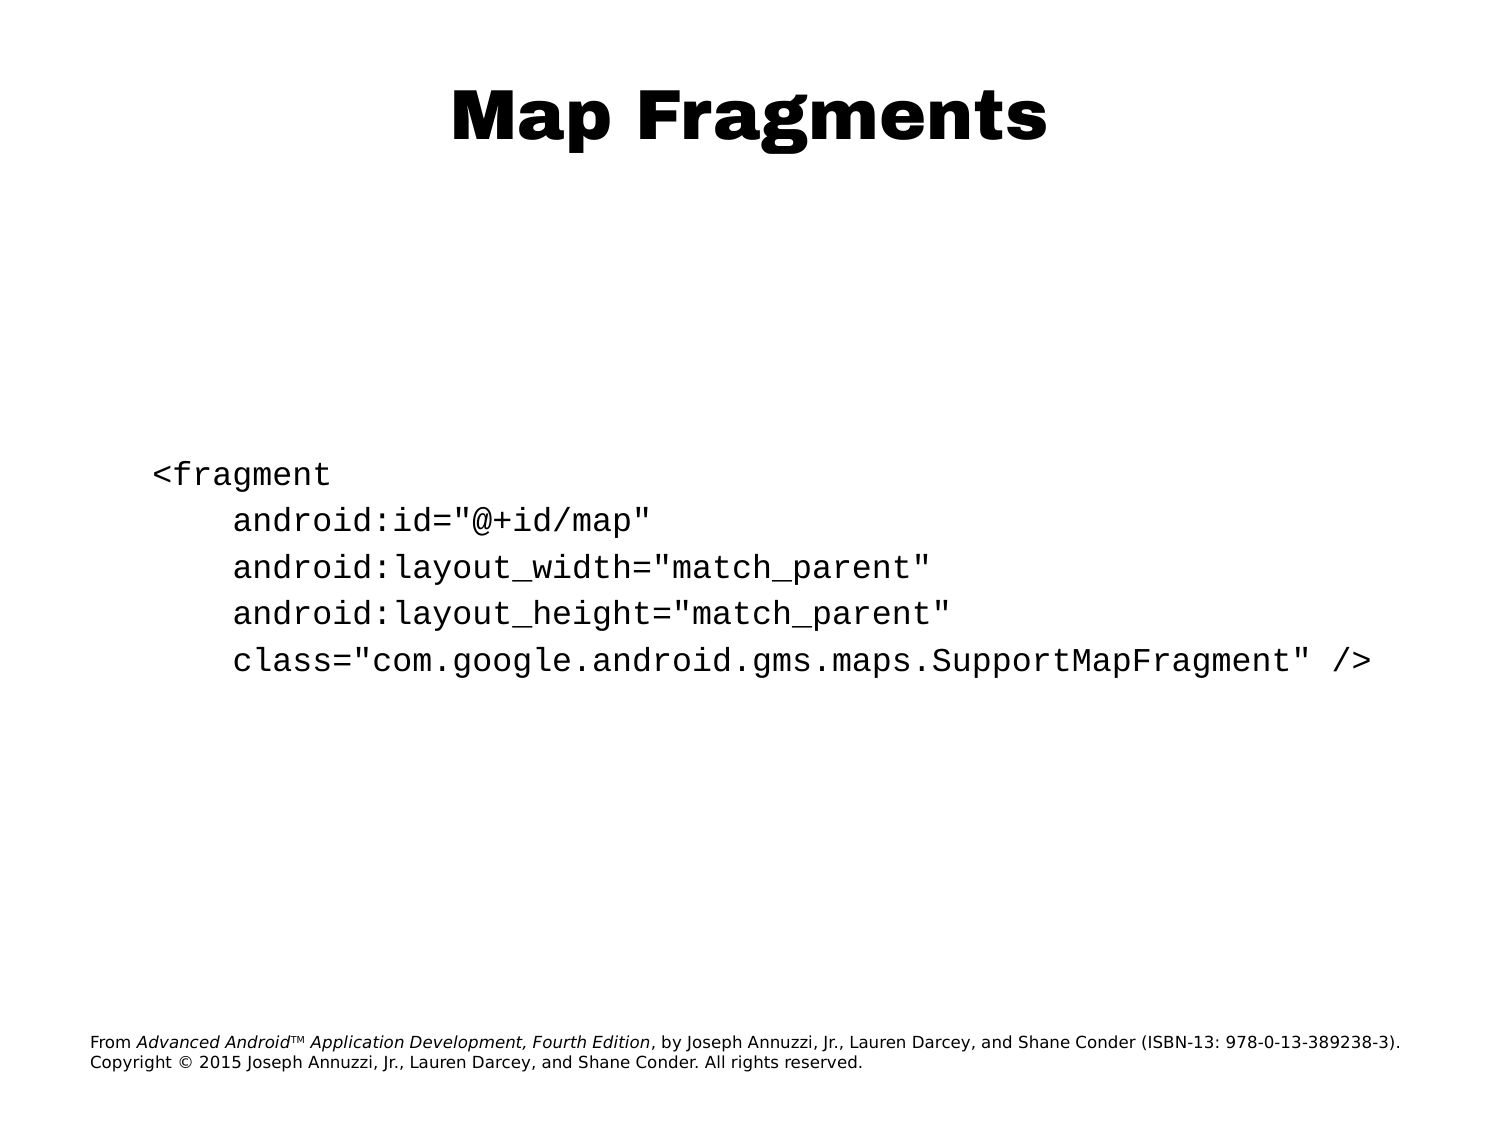

# Map Fragments

<fragment
    android:id="@+id/map"
    android:layout_width="match_parent"
    android:layout_height="match_parent"
    class="com.google.android.gms.maps.SupportMapFragment" />
From Advanced AndroidTM Application Development, Fourth Edition, by Joseph Annuzzi, Jr., Lauren Darcey, and Shane Conder (ISBN-13: 978-0-13-389238-3). Copyright © 2015 Joseph Annuzzi, Jr., Lauren Darcey, and Shane Conder. All rights reserved.